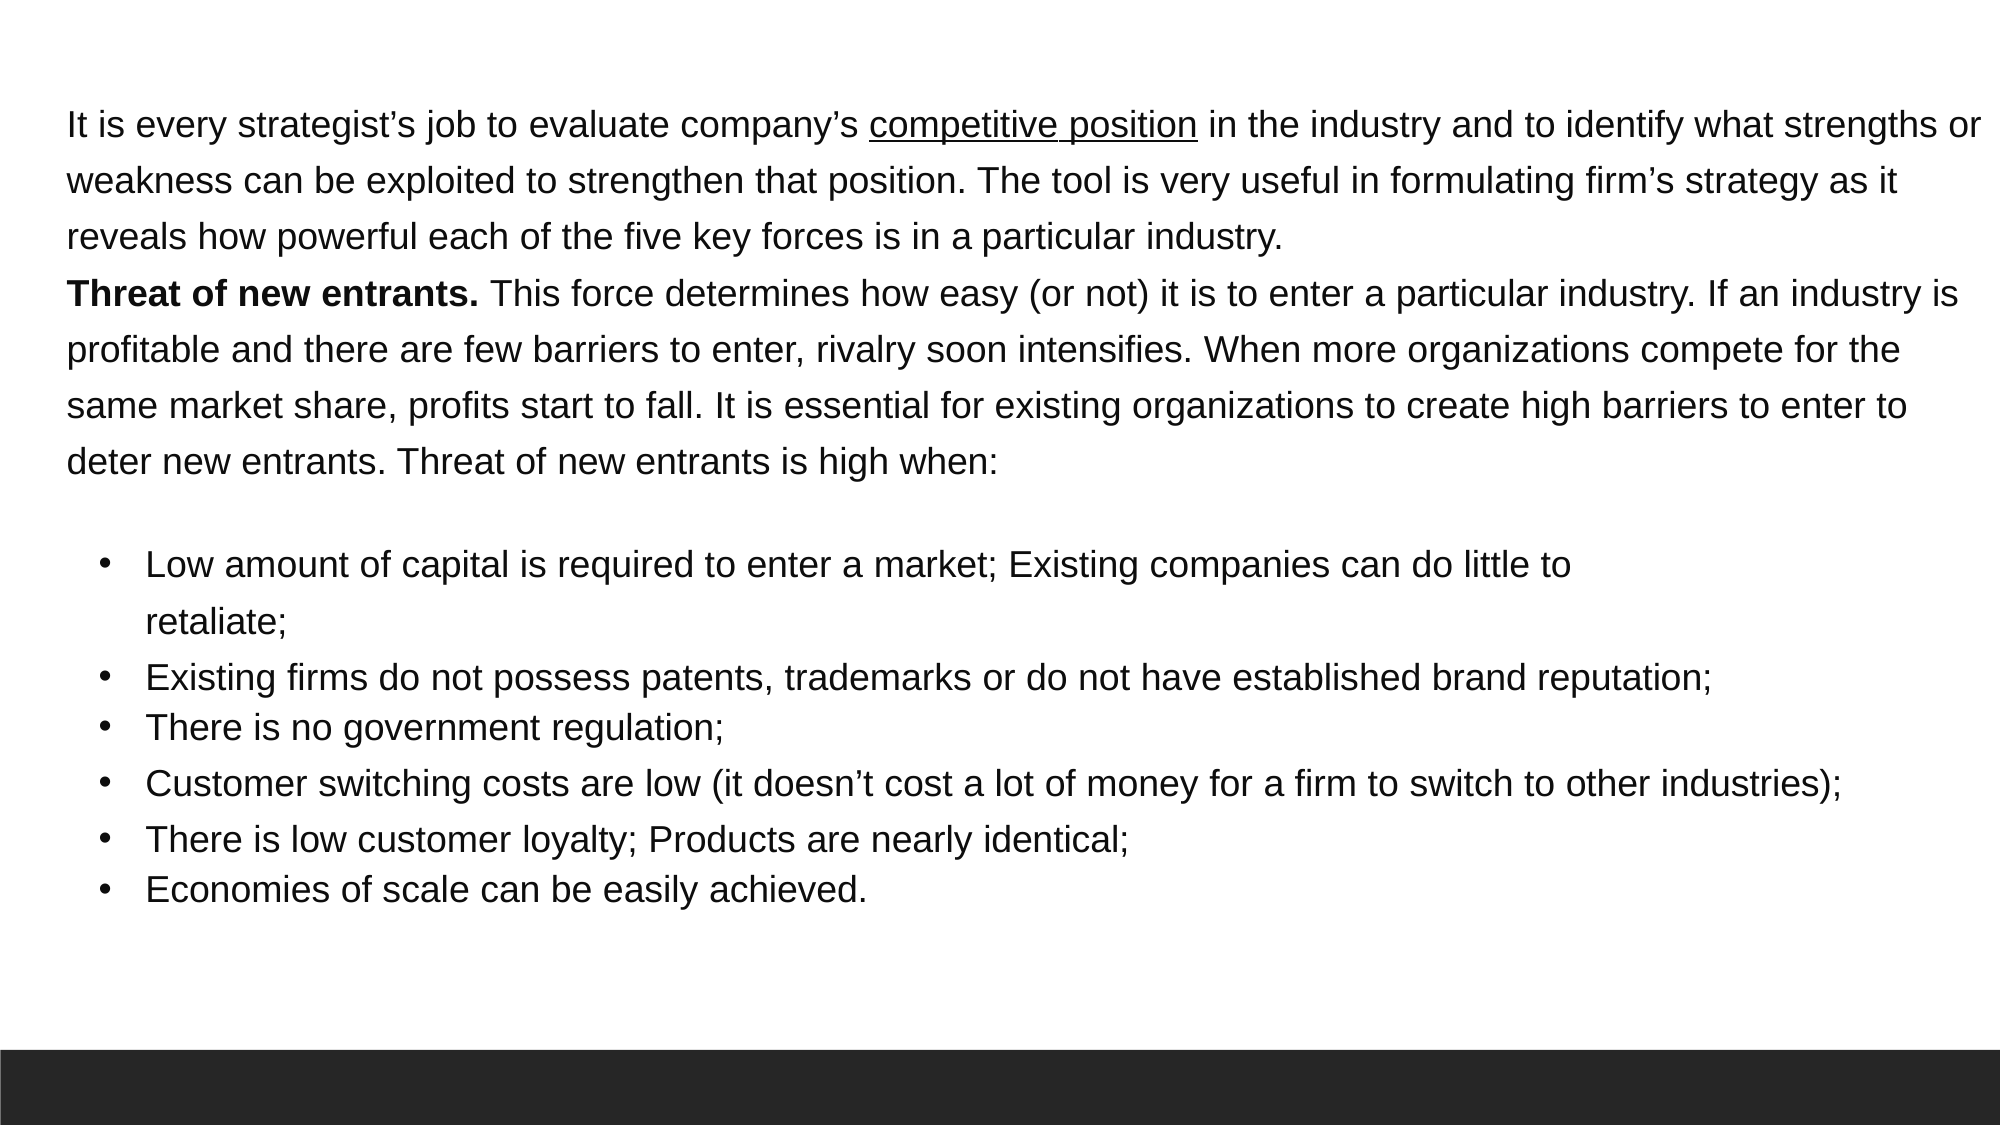

It is every strategist’s job to evaluate company’s competitive position in the industry and to identify what strengths or weakness can be exploited to strengthen that position. The tool is very useful in formulating firm’s strategy as it reveals how powerful each of the five key forces is in a particular industry.
Threat of new entrants. This force determines how easy (or not) it is to enter a particular industry. If an industry is profitable and there are few barriers to enter, rivalry soon intensifies. When more organizations compete for the same market share, profits start to fall. It is essential for existing organizations to create high barriers to enter to deter new entrants. Threat of new entrants is high when:

Low amount of capital is required to enter a market; Existing companies can do little to retaliate;
Existing firms do not possess patents, trademarks or do not have established brand reputation;
There is no government regulation;
Customer switching costs are low (it doesn’t cost a lot of money for a firm to switch to other industries);
There is low customer loyalty; Products are nearly identical;
Economies of scale can be easily achieved.
72/8